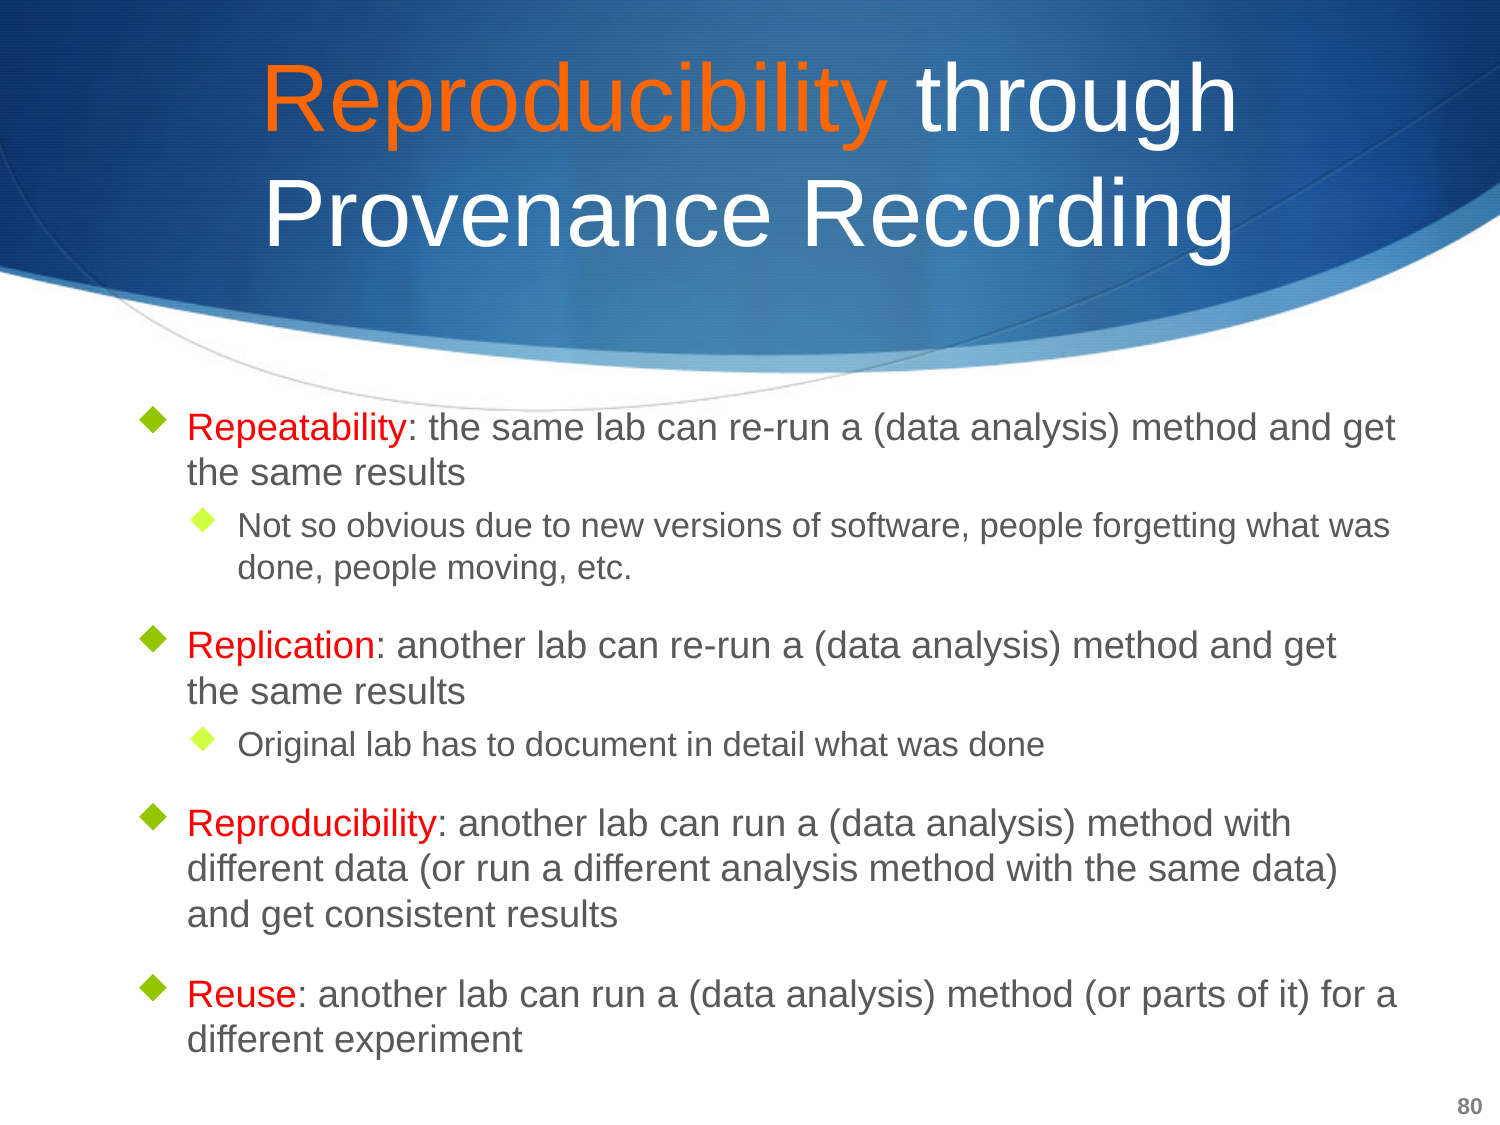

# Reproducibility through Provenance Recording
Repeatability: the same lab can re-run a (data analysis) method and get the same results
Not so obvious due to new versions of software, people forgetting what was done, people moving, etc.
Replication: another lab can re-run a (data analysis) method and get the same results
Original lab has to document in detail what was done
Reproducibility: another lab can run a (data analysis) method with different data (or run a different analysis method with the same data) and get consistent results
Reuse: another lab can run a (data analysis) method (or parts of it) for a different experiment

80